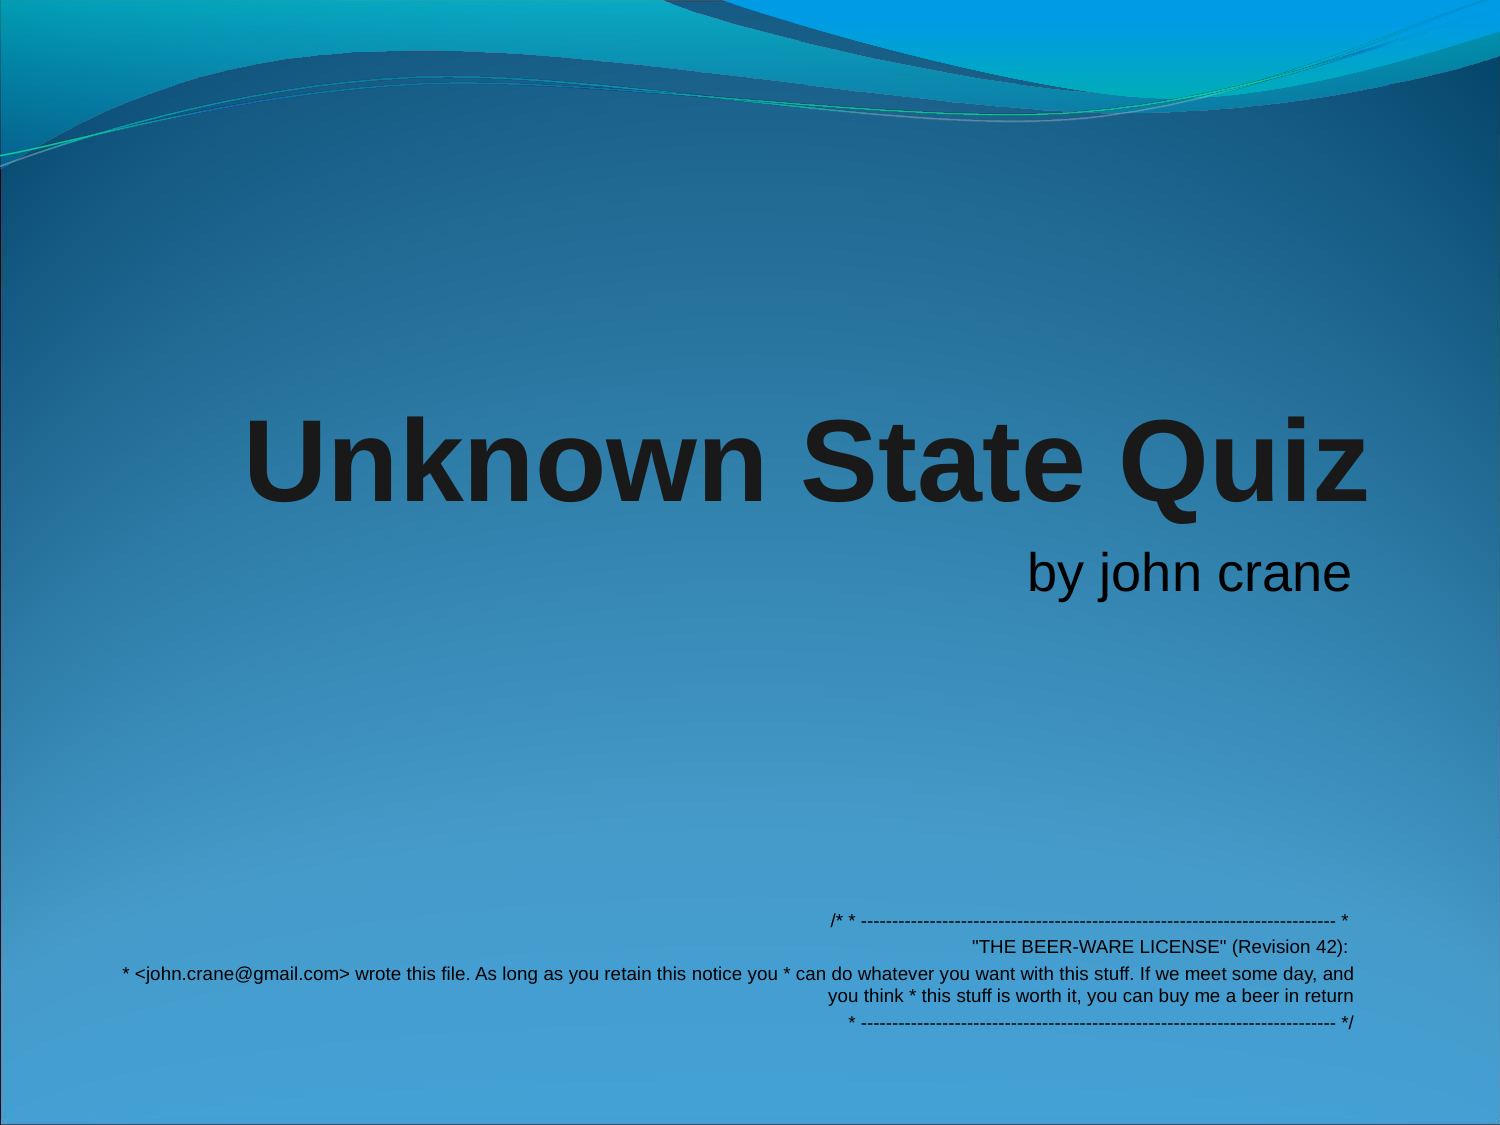

# Unknown State Quiz
by john crane

/* * ---------------------------------------------------------------------------- *
"THE BEER-WARE LICENSE" (Revision 42):
* <john.crane@gmail.com> wrote this file. As long as you retain this notice you * can do whatever you want with this stuff. If we meet some day, and you think * this stuff is worth it, you can buy me a beer in return
 * ---------------------------------------------------------------------------- */